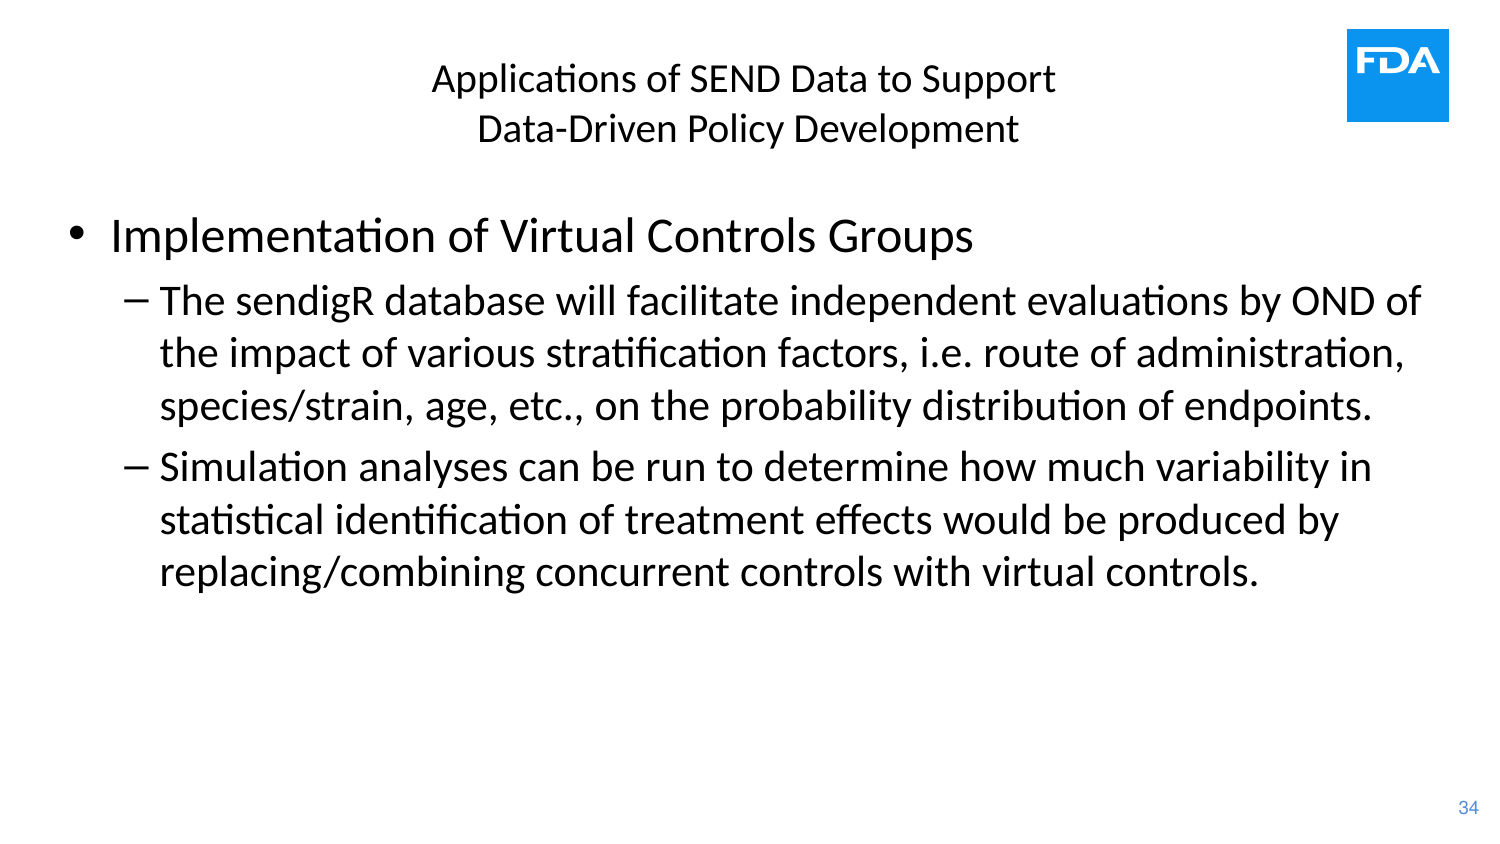

# Applications of SEND Data to Support Data-Driven Policy Development
Implementation of Virtual Controls Groups
The sendigR database will facilitate independent evaluations by OND of the impact of various stratification factors, i.e. route of administration, species/strain, age, etc., on the probability distribution of endpoints.
Simulation analyses can be run to determine how much variability in statistical identification of treatment effects would be produced by replacing/combining concurrent controls with virtual controls.